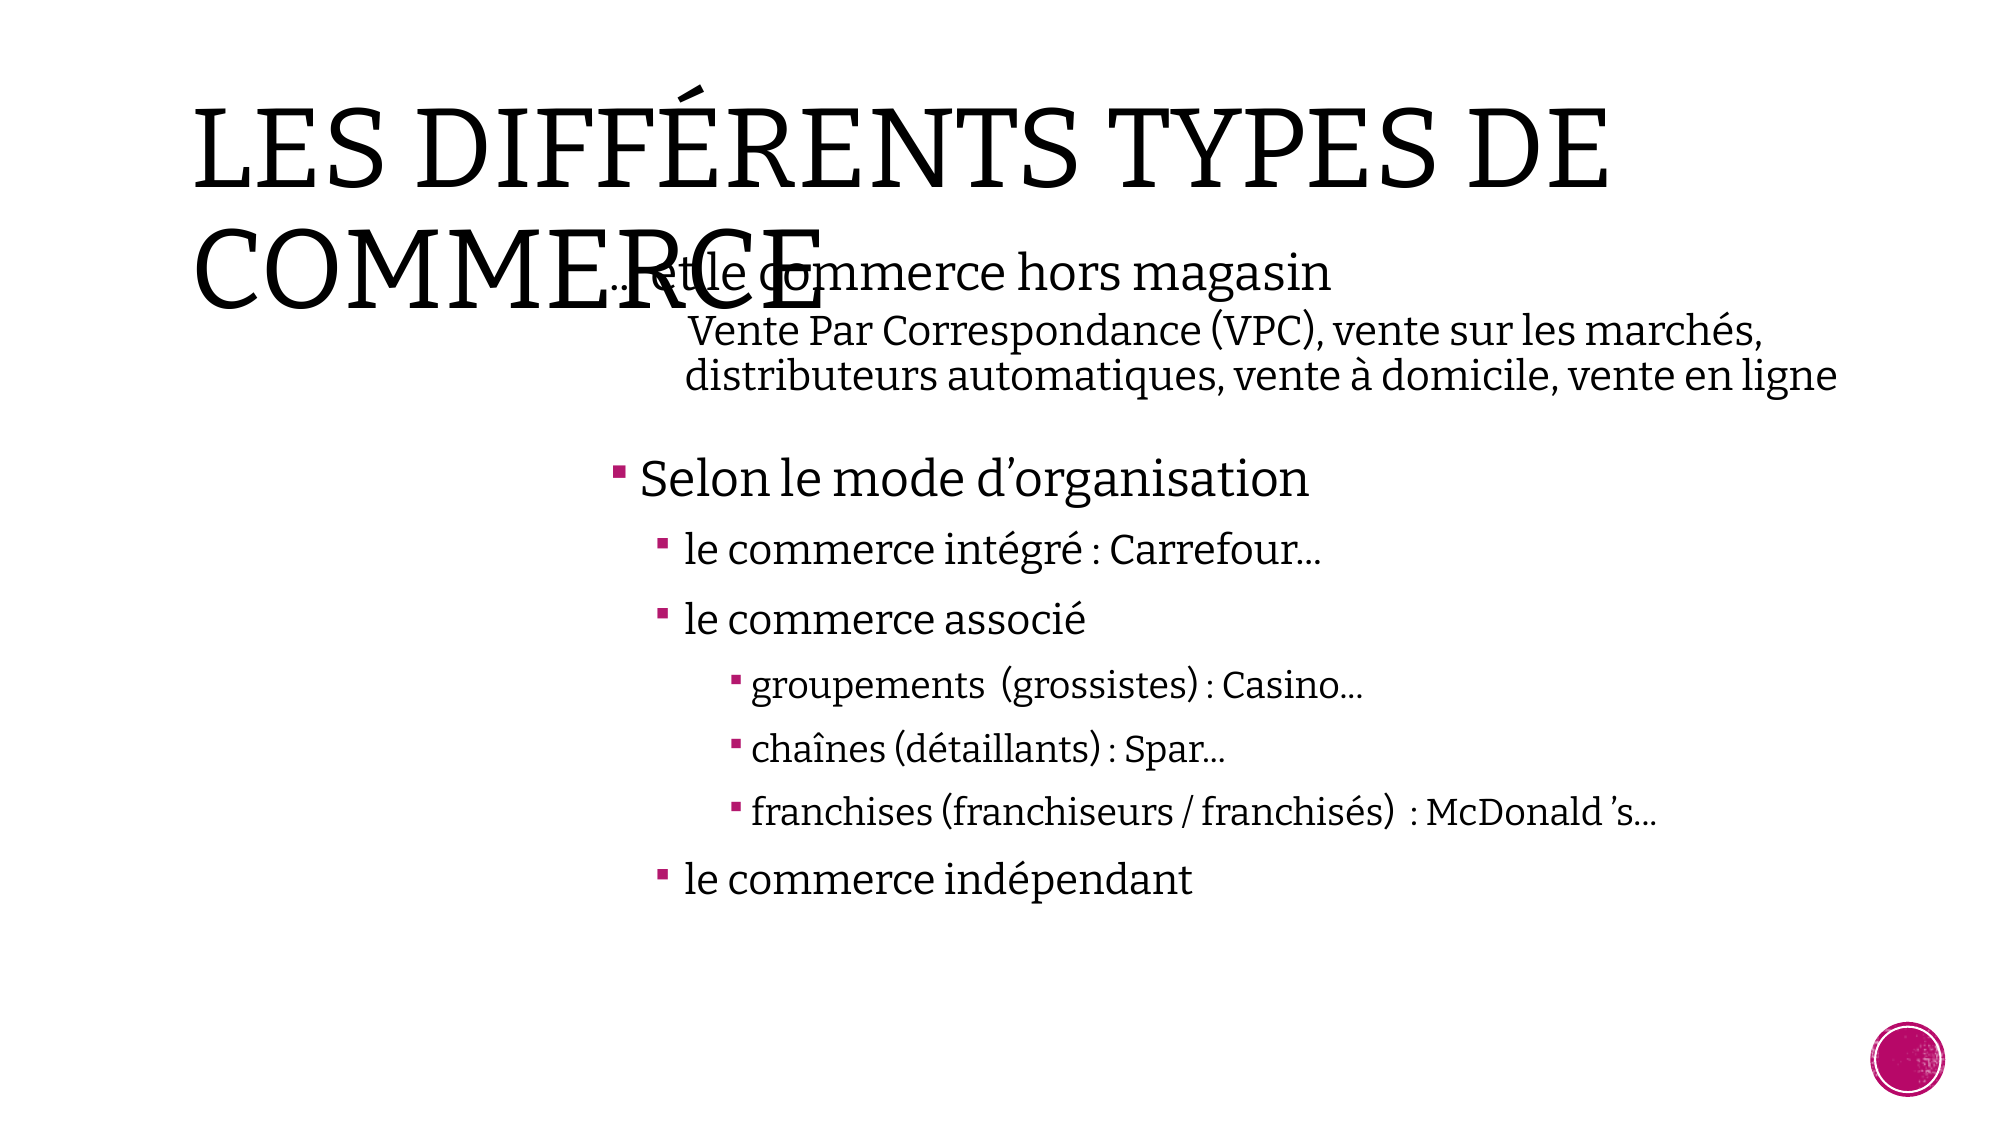

# Les différents types de commerce
... et le commerce hors magasin
    Vente Par Correspondance (VPC), vente sur les marchés, distributeurs automatiques, vente à domicile, vente en ligne
Selon le mode d’organisation
le commerce intégré : Carrefour...
le commerce associé
 groupements  (grossistes) : Casino...
 chaînes (détaillants) : Spar...
 franchises (franchiseurs / franchisés)  : McDonald ’s...
le commerce indépendant